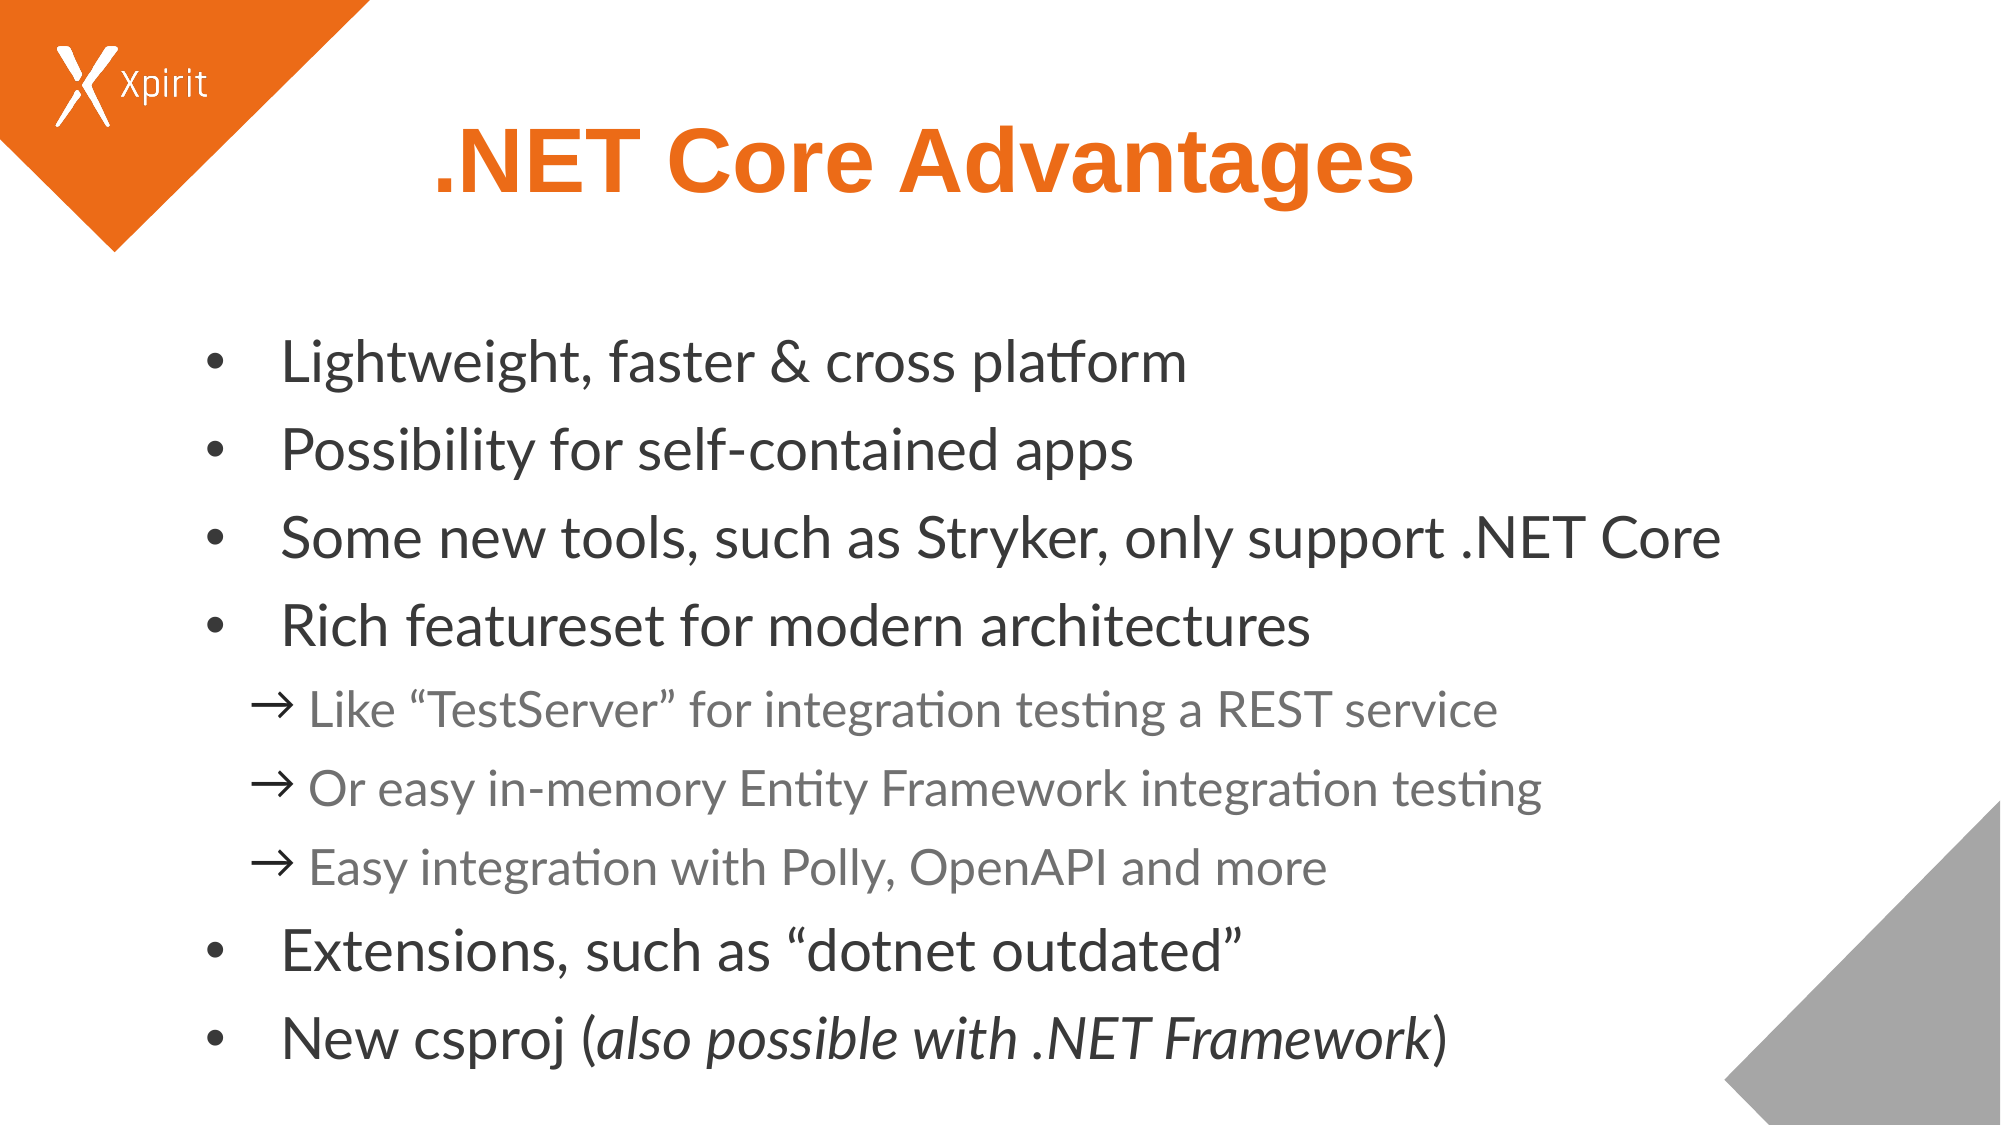

# .NET Core Advantages
Lightweight, faster & cross platform
Possibility for self-contained apps
Some new tools, such as Stryker, only support .NET Core
Rich featureset for modern architectures
 Like “TestServer” for integration testing a REST service
 Or easy in-memory Entity Framework integration testing
 Easy integration with Polly, OpenAPI and more
Extensions, such as “dotnet outdated”
New csproj (also possible with .NET Framework)
38